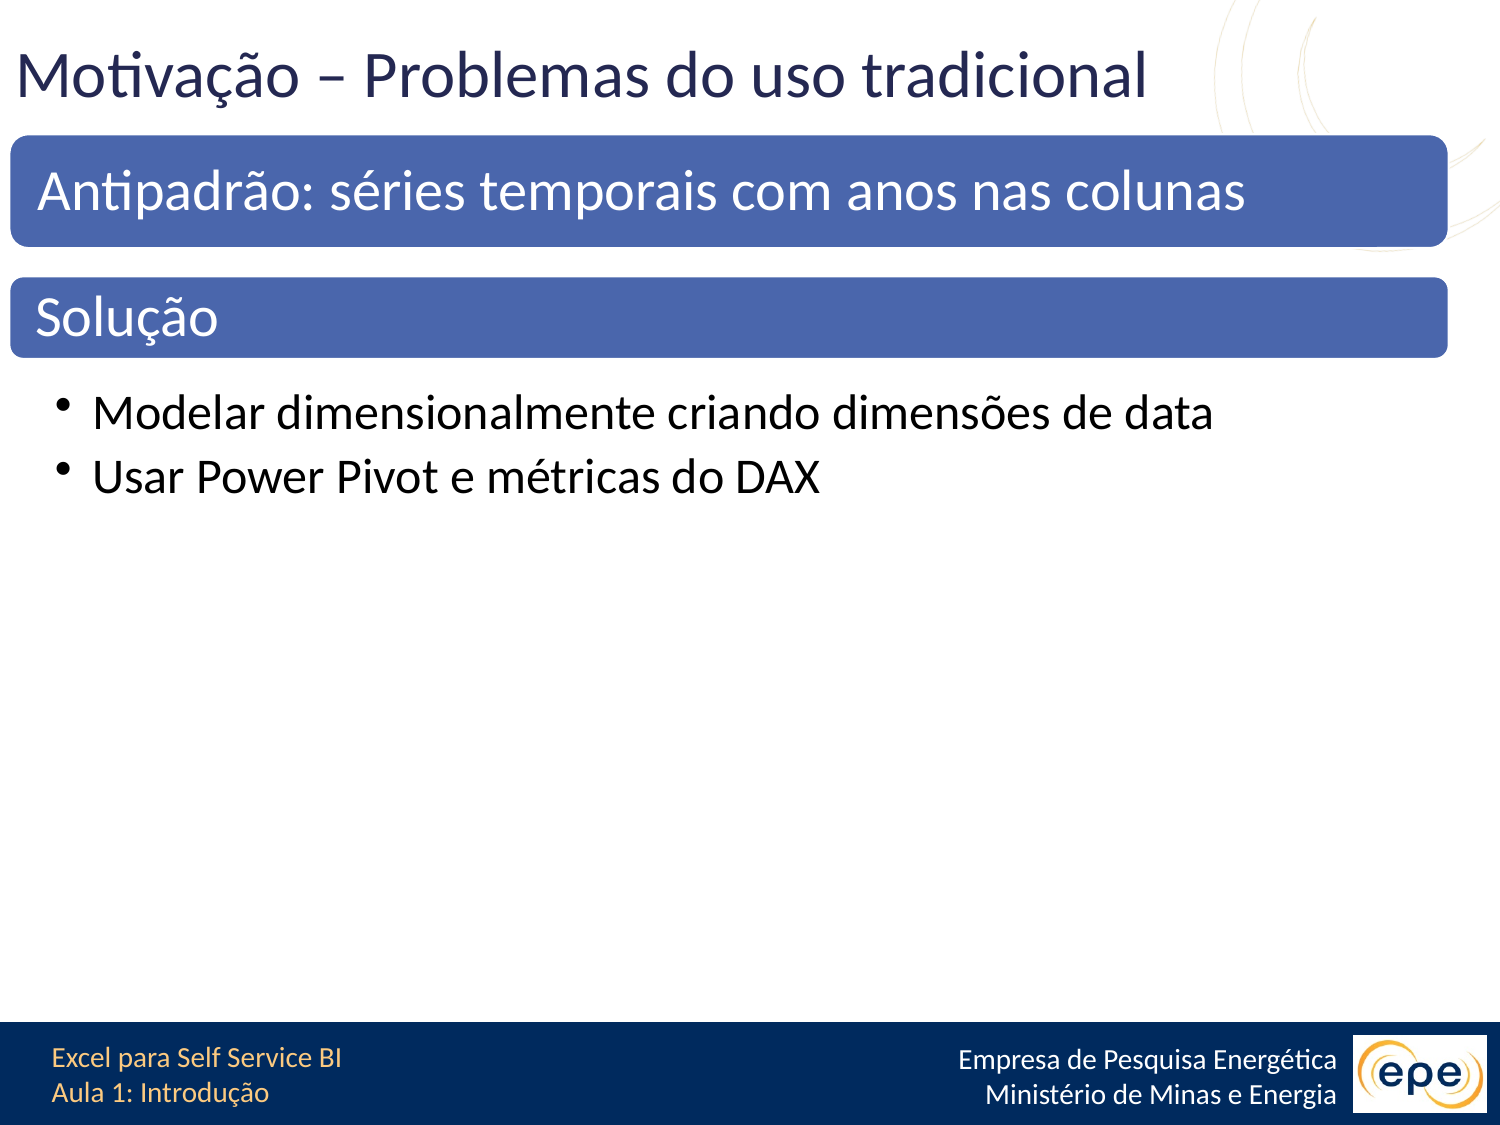

# Motivação – Problemas do uso tradicional
Antipadrão: séries temporais com anos nas colunas
Solução
Modelar dimensionalmente criando dimensões de data
Usar Power Pivot e métricas do DAX